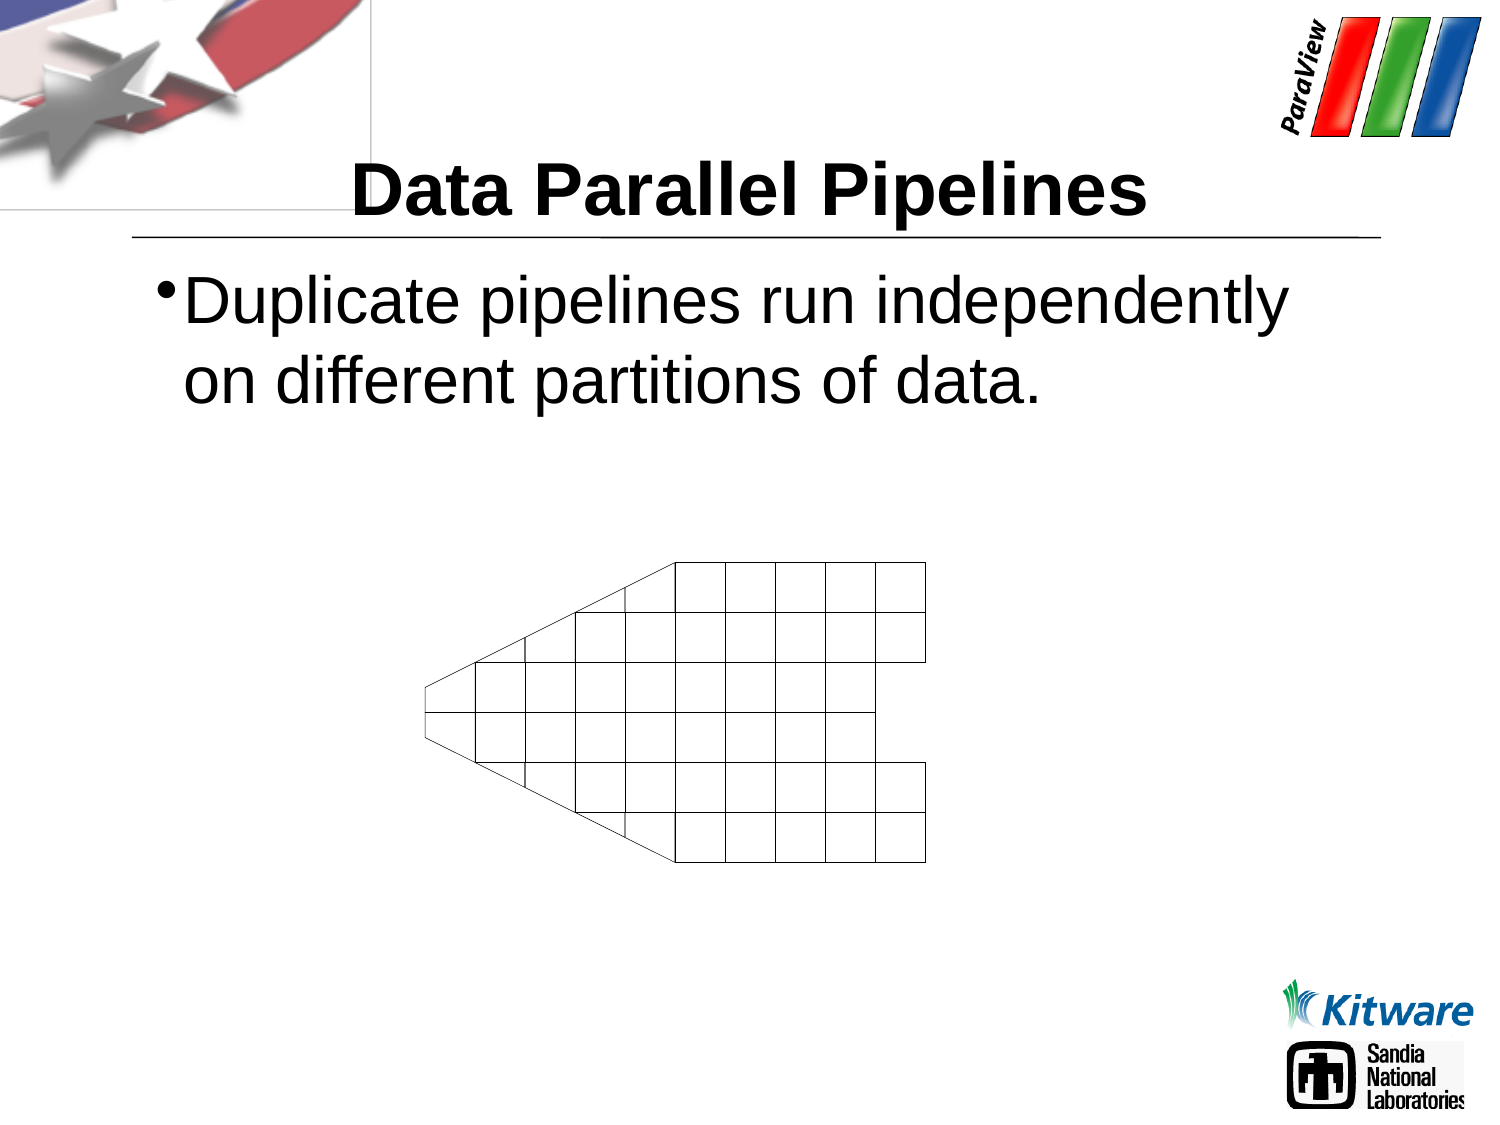

# Data Parallel Pipelines
Duplicate pipelines run independently on different partitions of data.